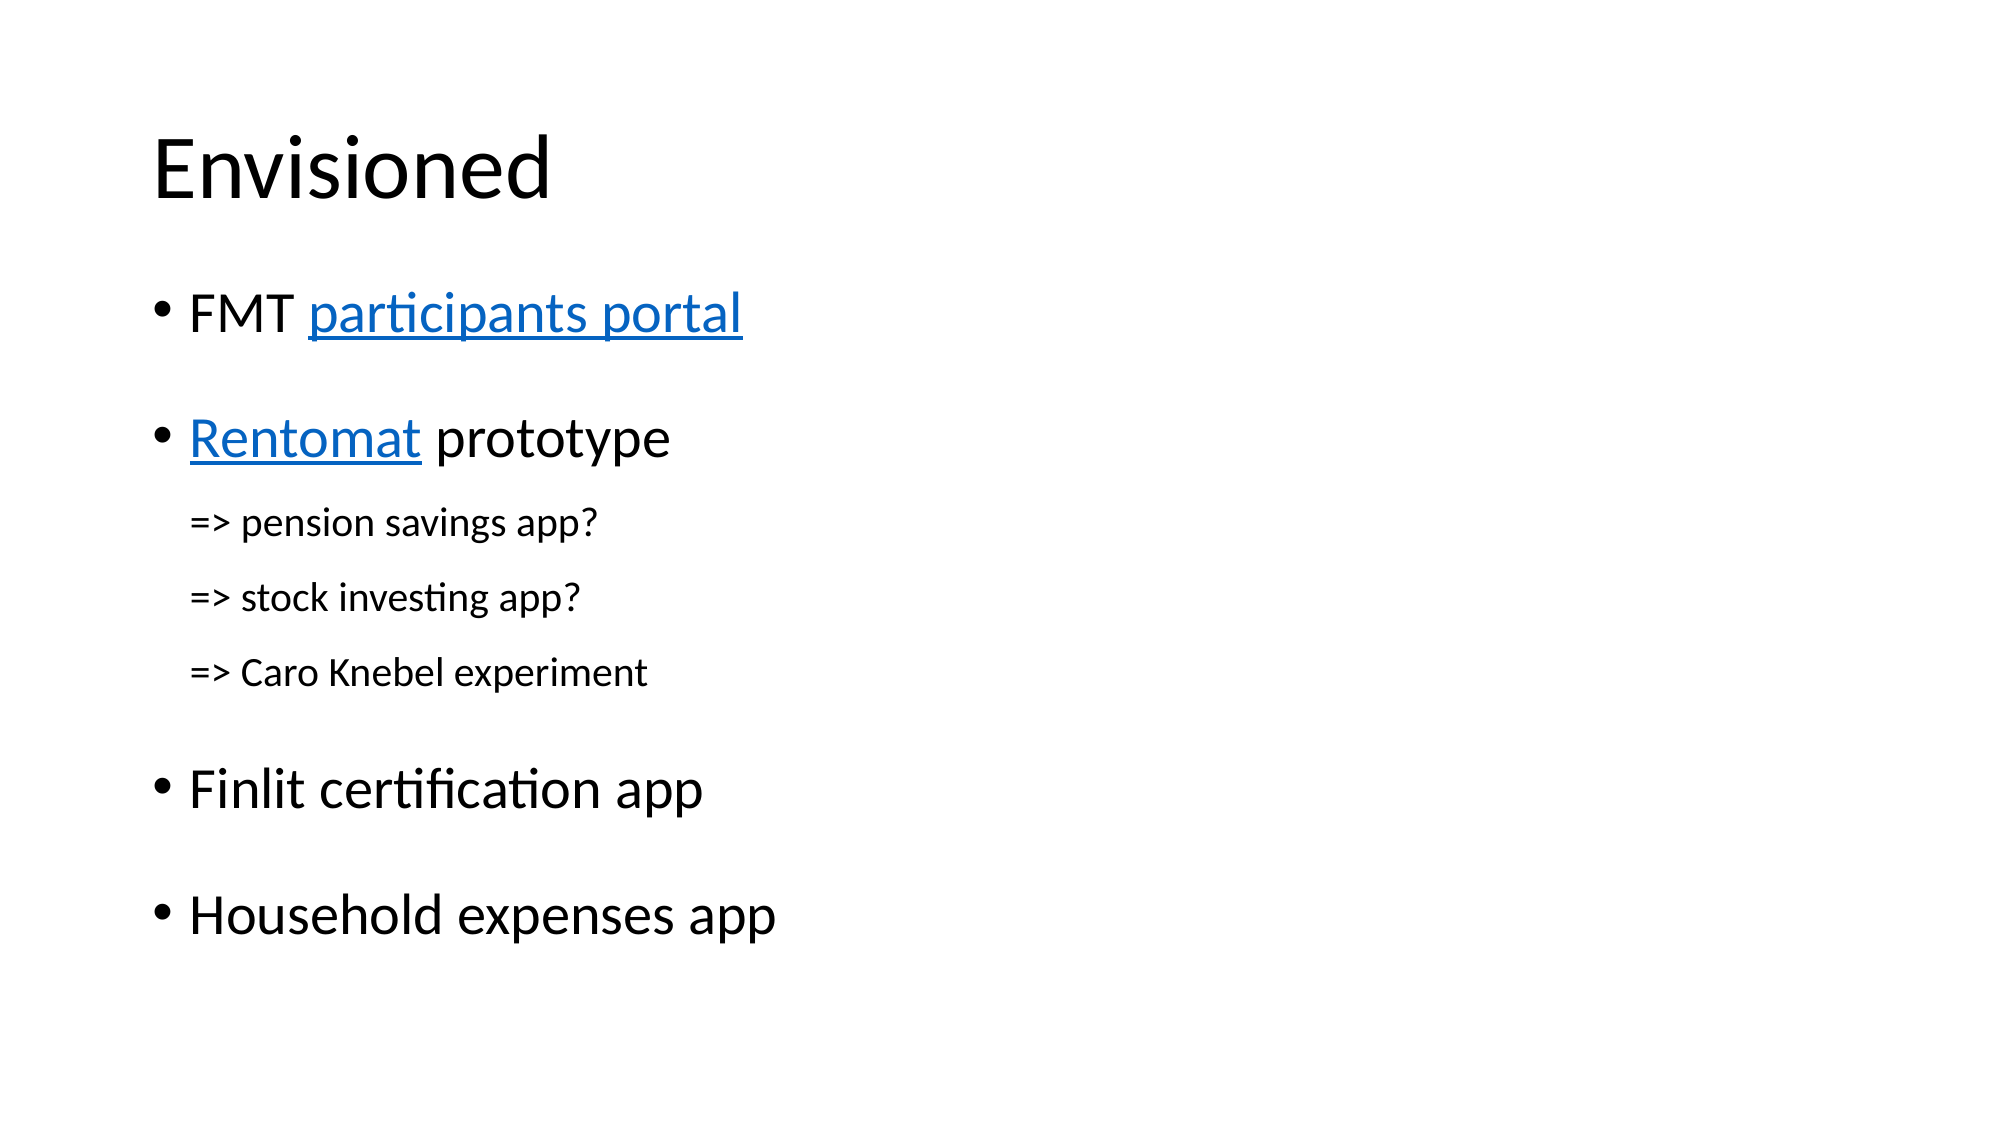

# Envisioned
FMT participants portal
Rentomat prototype
=> pension savings app?
=> stock investing app?
=> Caro Knebel experiment
Finlit certification app
Household expenses app